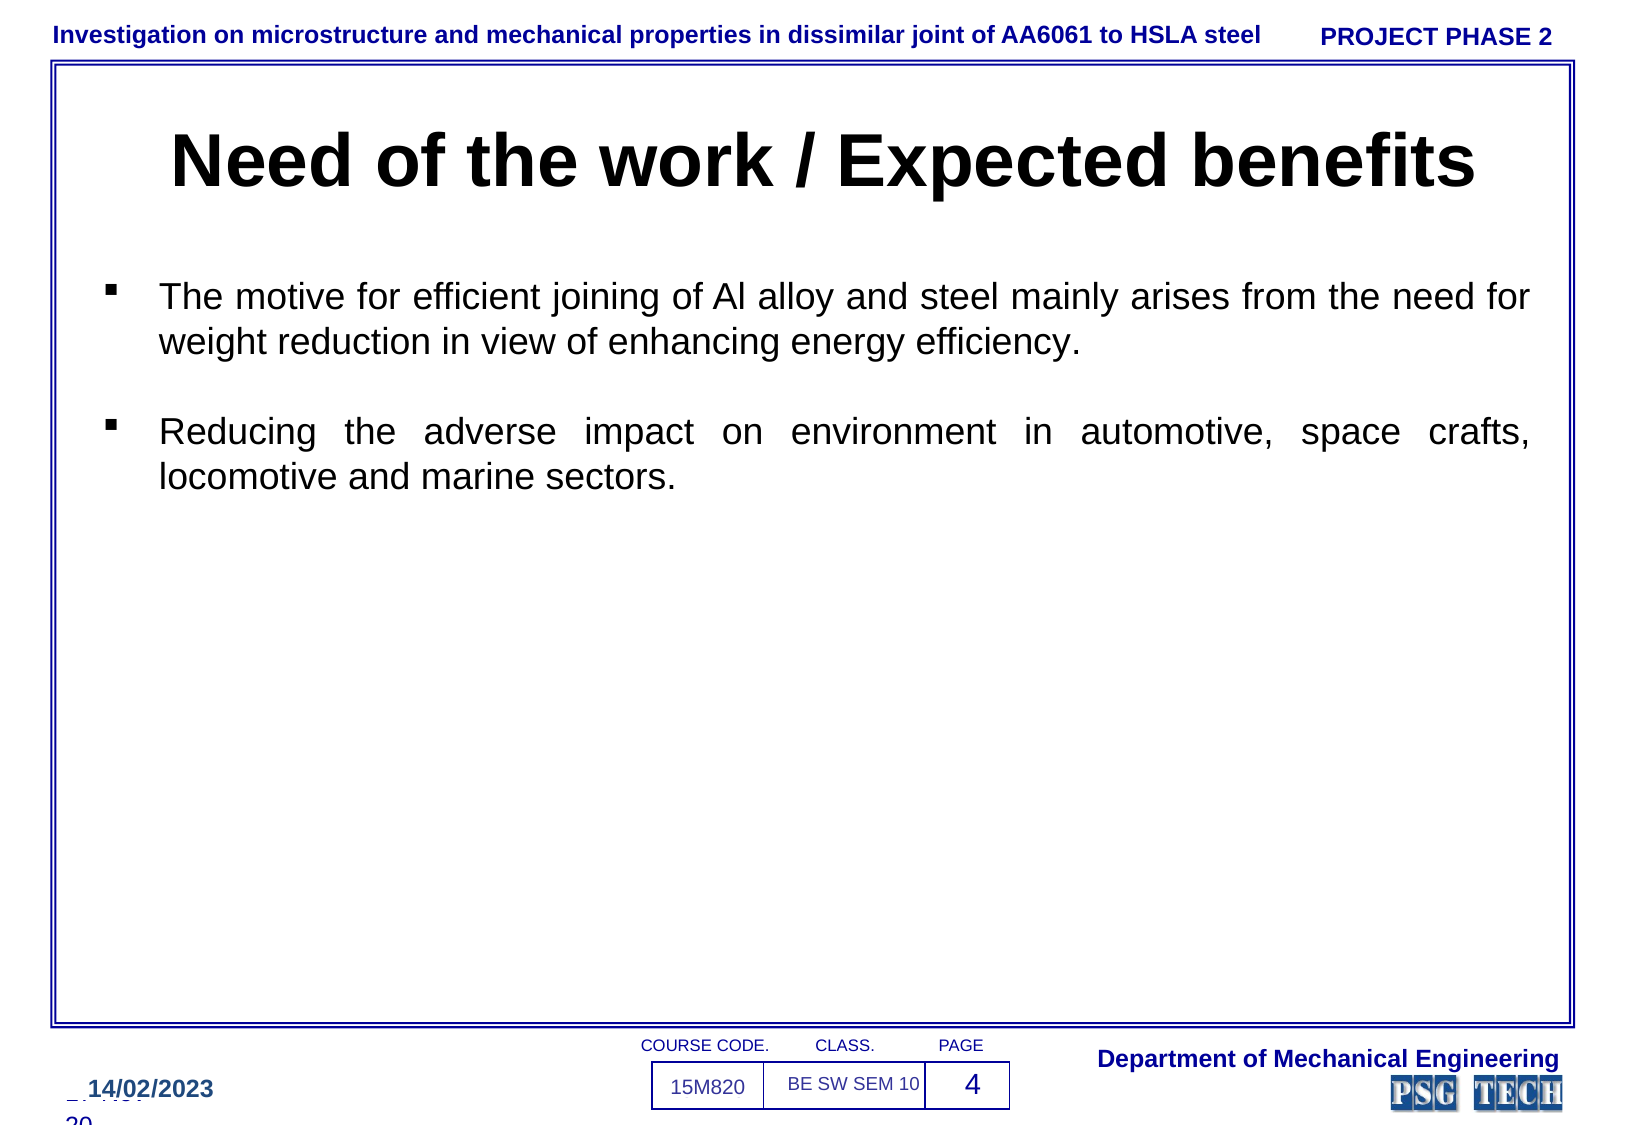

PROJECT PHASE 2

Investigation on microstructure and mechanical properties in dissimilar joint of AA6061 to HSLA steel
Need of the work / Expected benefits
The motive for efficient joining of Al alloy and steel mainly arises from the need for weight reduction in view of enhancing energy efficiency.

Reducing the adverse impact on environment in automotive, space crafts, locomotive and marine sectors.

CLASS.
COURSE CODE.
PAGE
Department of Mechanical Engineering
| 15M820 | BE SW SEM 10 | 4 |
| --- | --- | --- |
14/02/2023

BE:

17-Nov-20
15M216